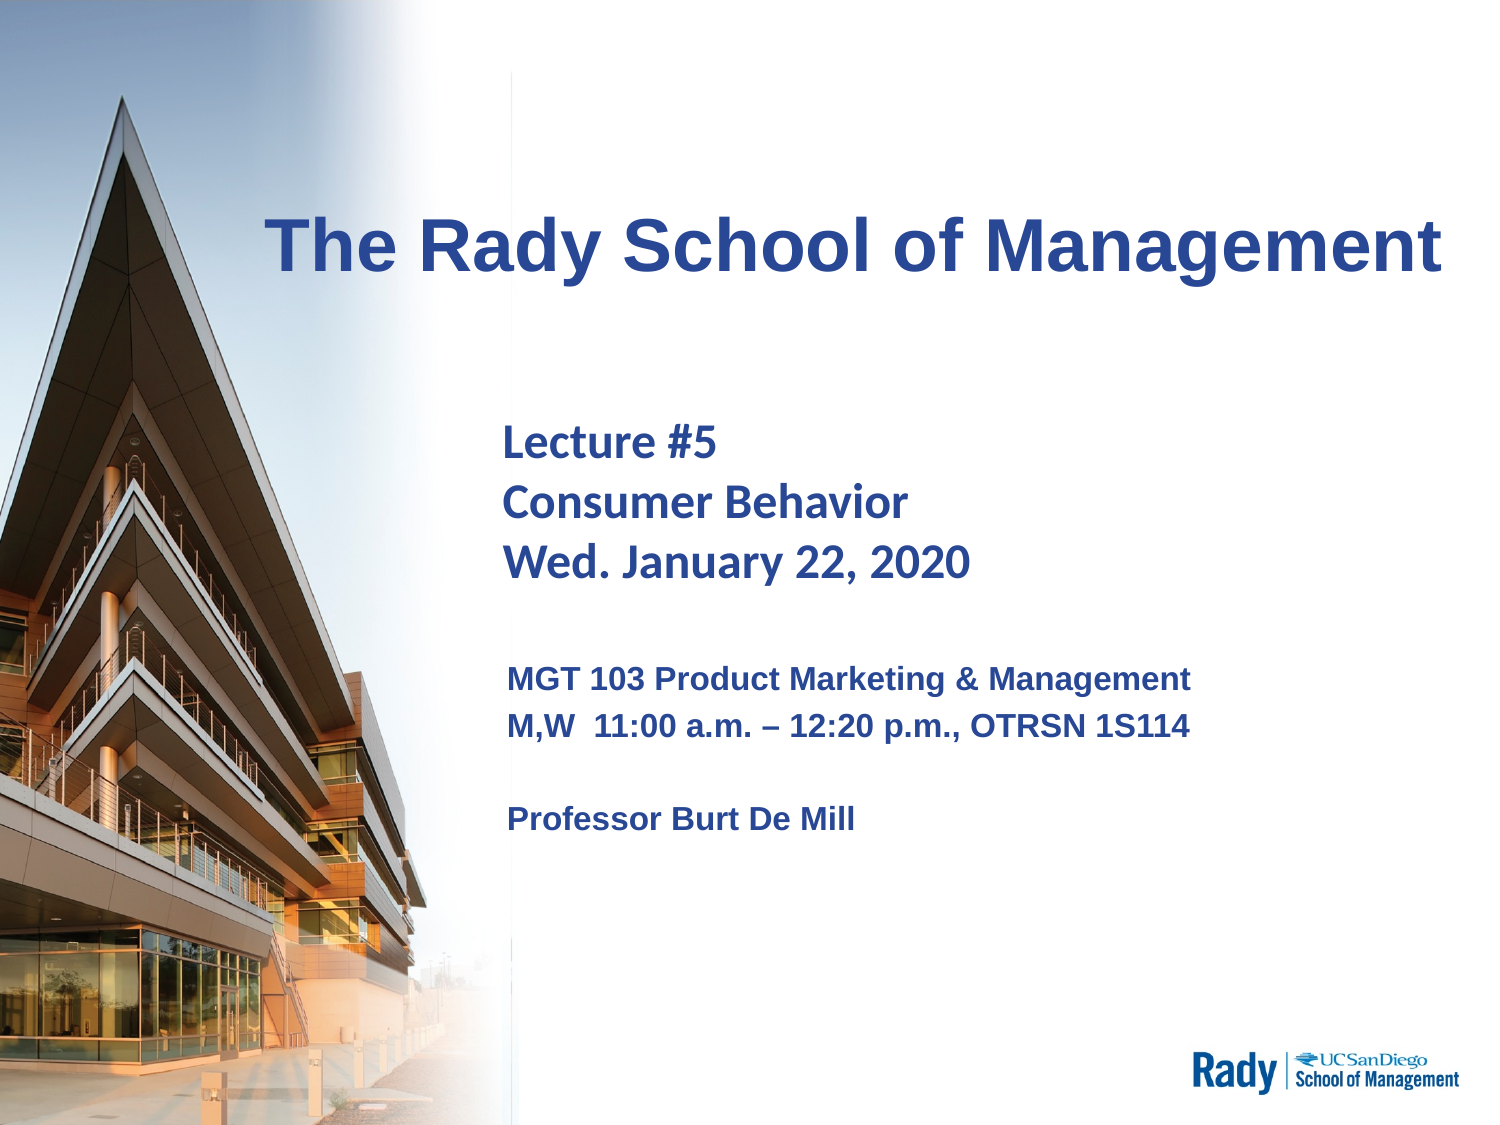

# The Rady School of Management
Lecture #5
Consumer Behavior
Wed. January 22, 2020
MGT 103 Product Marketing & Management
M,W  11:00 a.m. – 12:20 p.m., OTRSN 1S114

Professor Burt De Mill